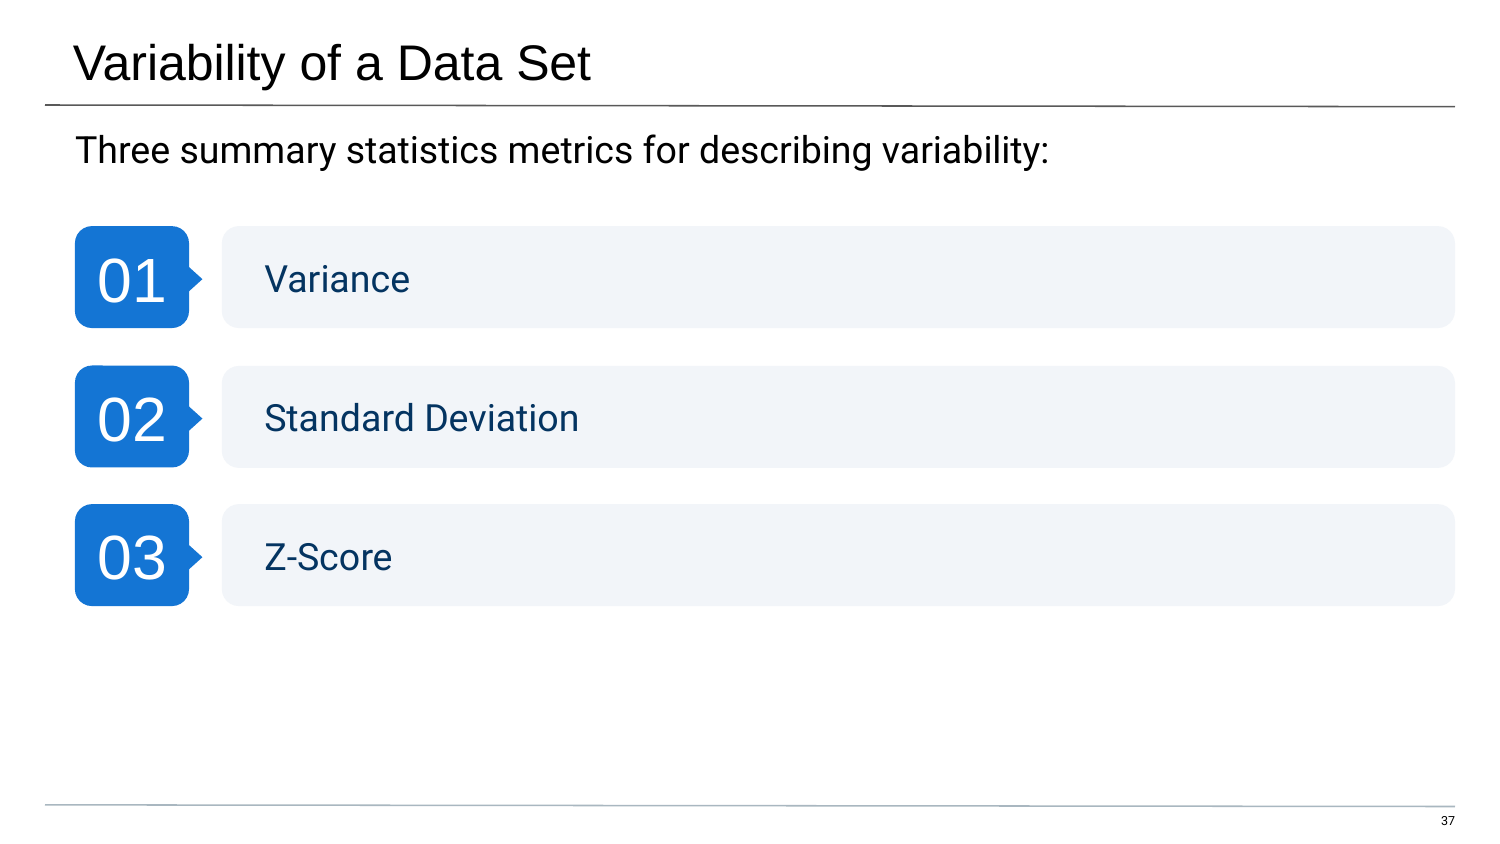

# Variability of a Data Set
Three summary statistics metrics for describing variability:
01

Variance
02

Standard Deviation
03

Z-Score